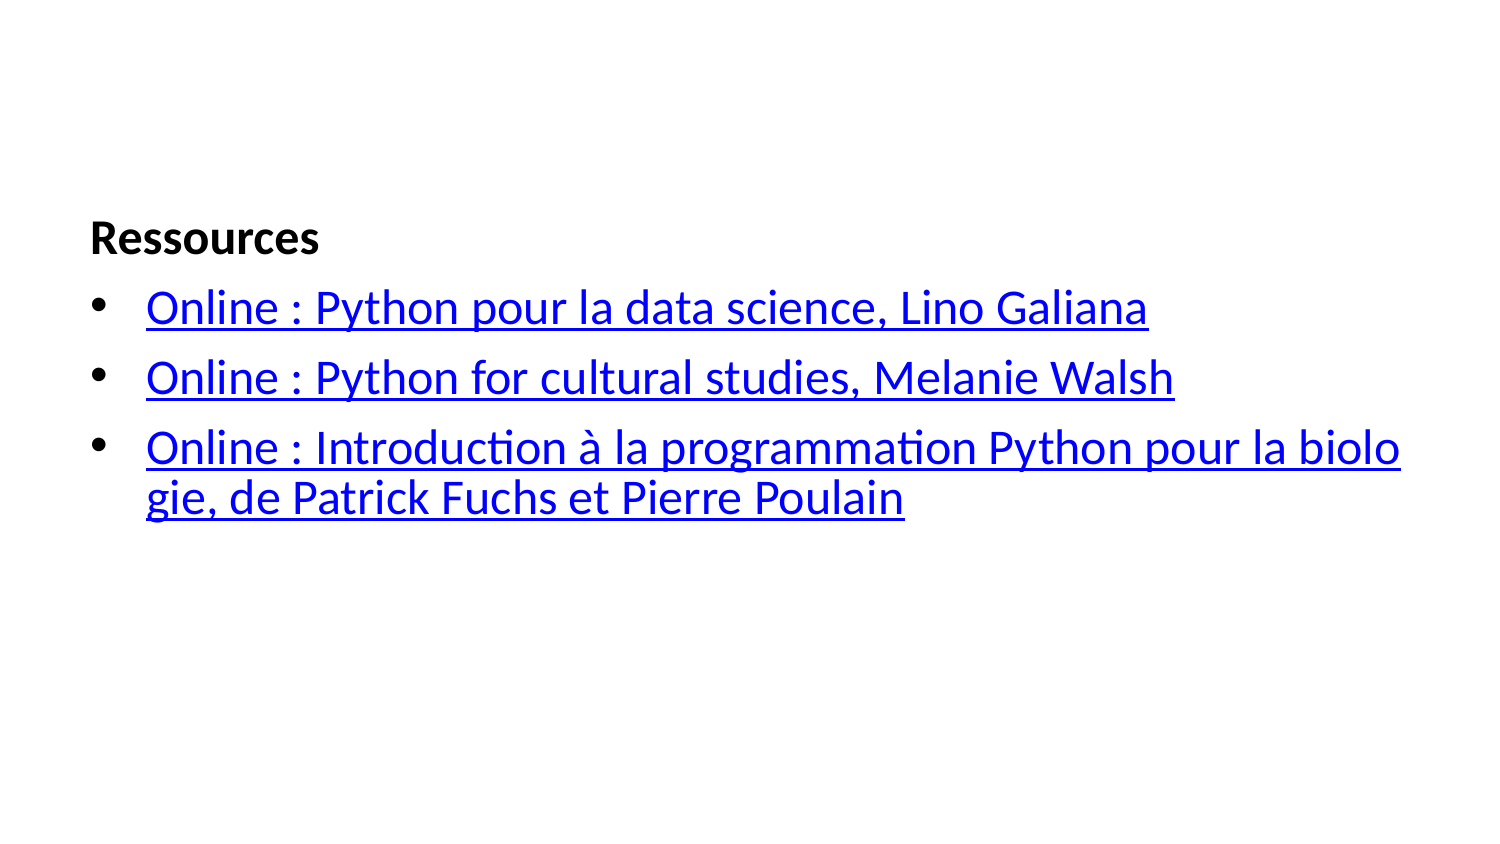

Ressources
Online : Python pour la data science, Lino Galiana
Online : Python for cultural studies, Melanie Walsh
Online : Introduction à la programmation Python pour la biologie, de Patrick Fuchs et Pierre Poulain